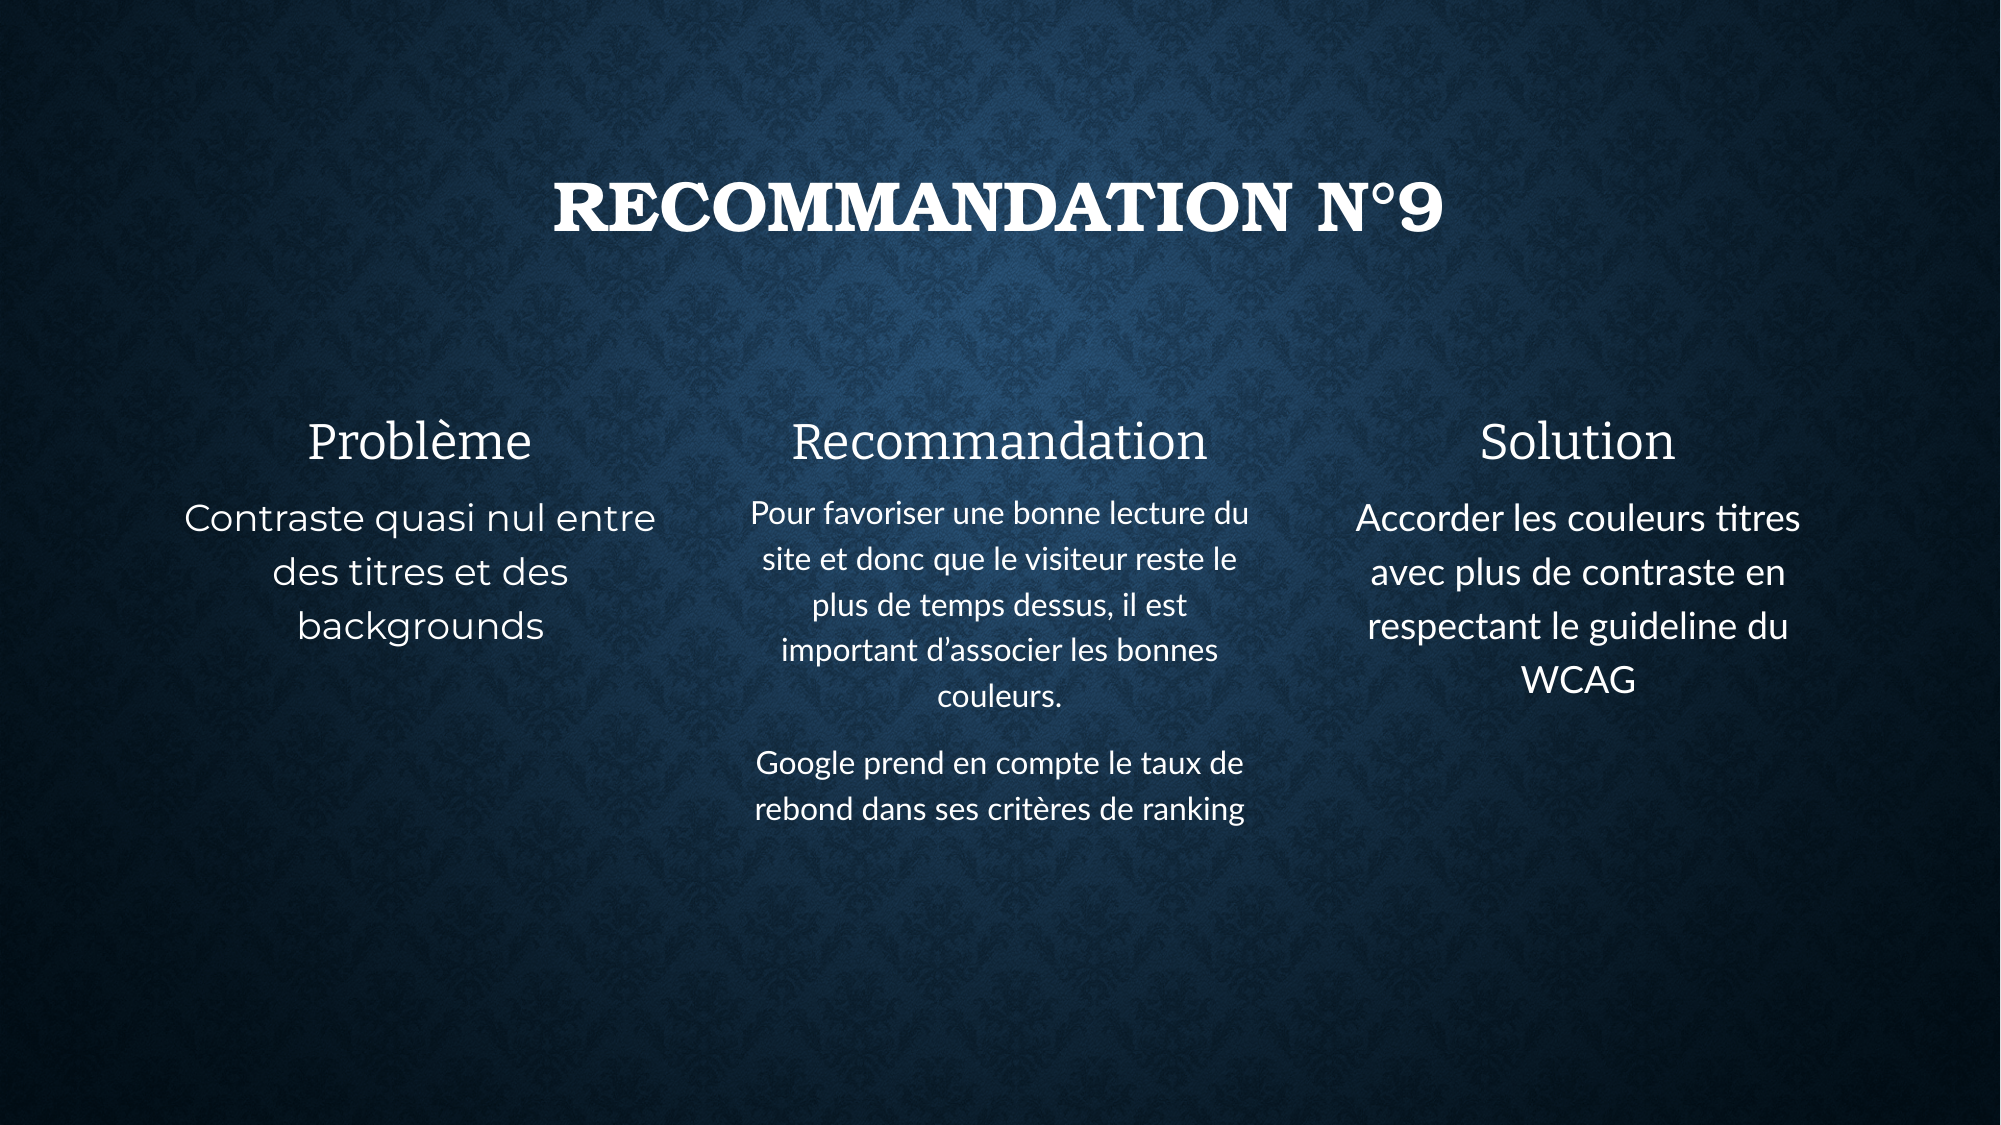

# Recommandation N°9
Problème
Recommandation
Solution
Contraste quasi nul entre des titres et des backgrounds
Pour favoriser une bonne lecture du site et donc que le visiteur reste le plus de temps dessus, il est important d’associer les bonnes couleurs.
Google prend en compte le taux de rebond dans ses critères de ranking

Accorder les couleurs titres avec plus de contraste en respectant le guideline du WCAG